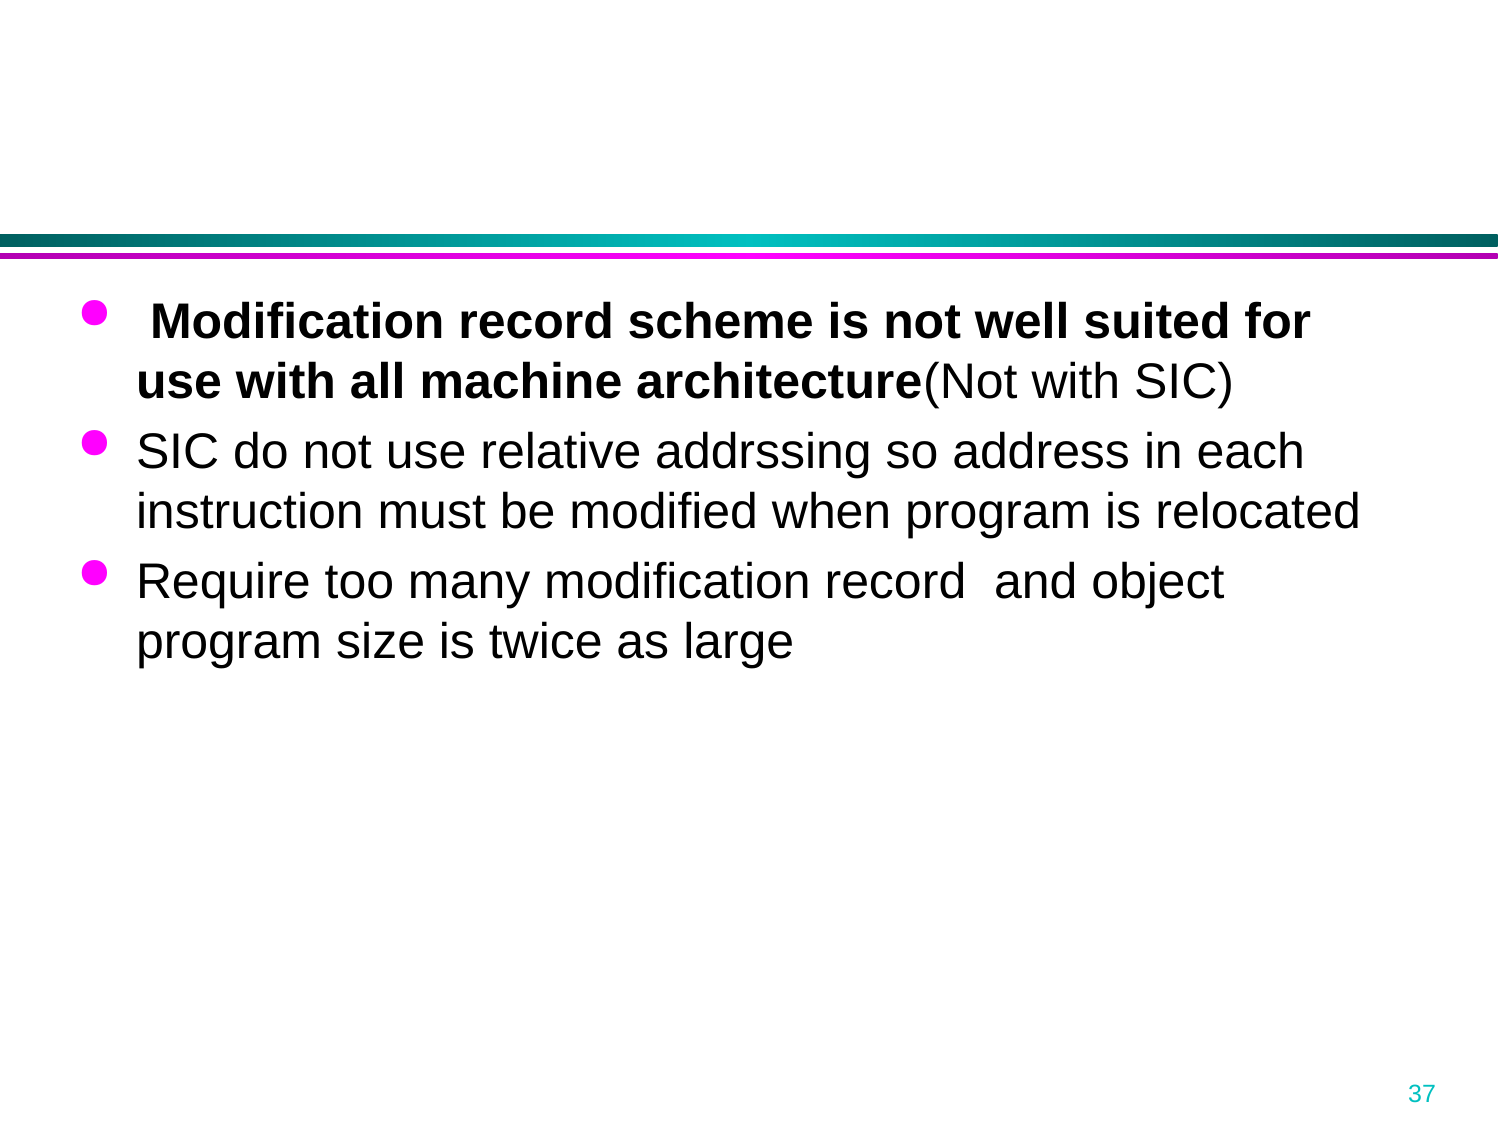

Modification record scheme is not well suited for use with all machine architecture(Not with SIC)
SIC do not use relative addrssing so address in each instruction must be modified when program is relocated
Require too many modification record  and object program size is twice as large